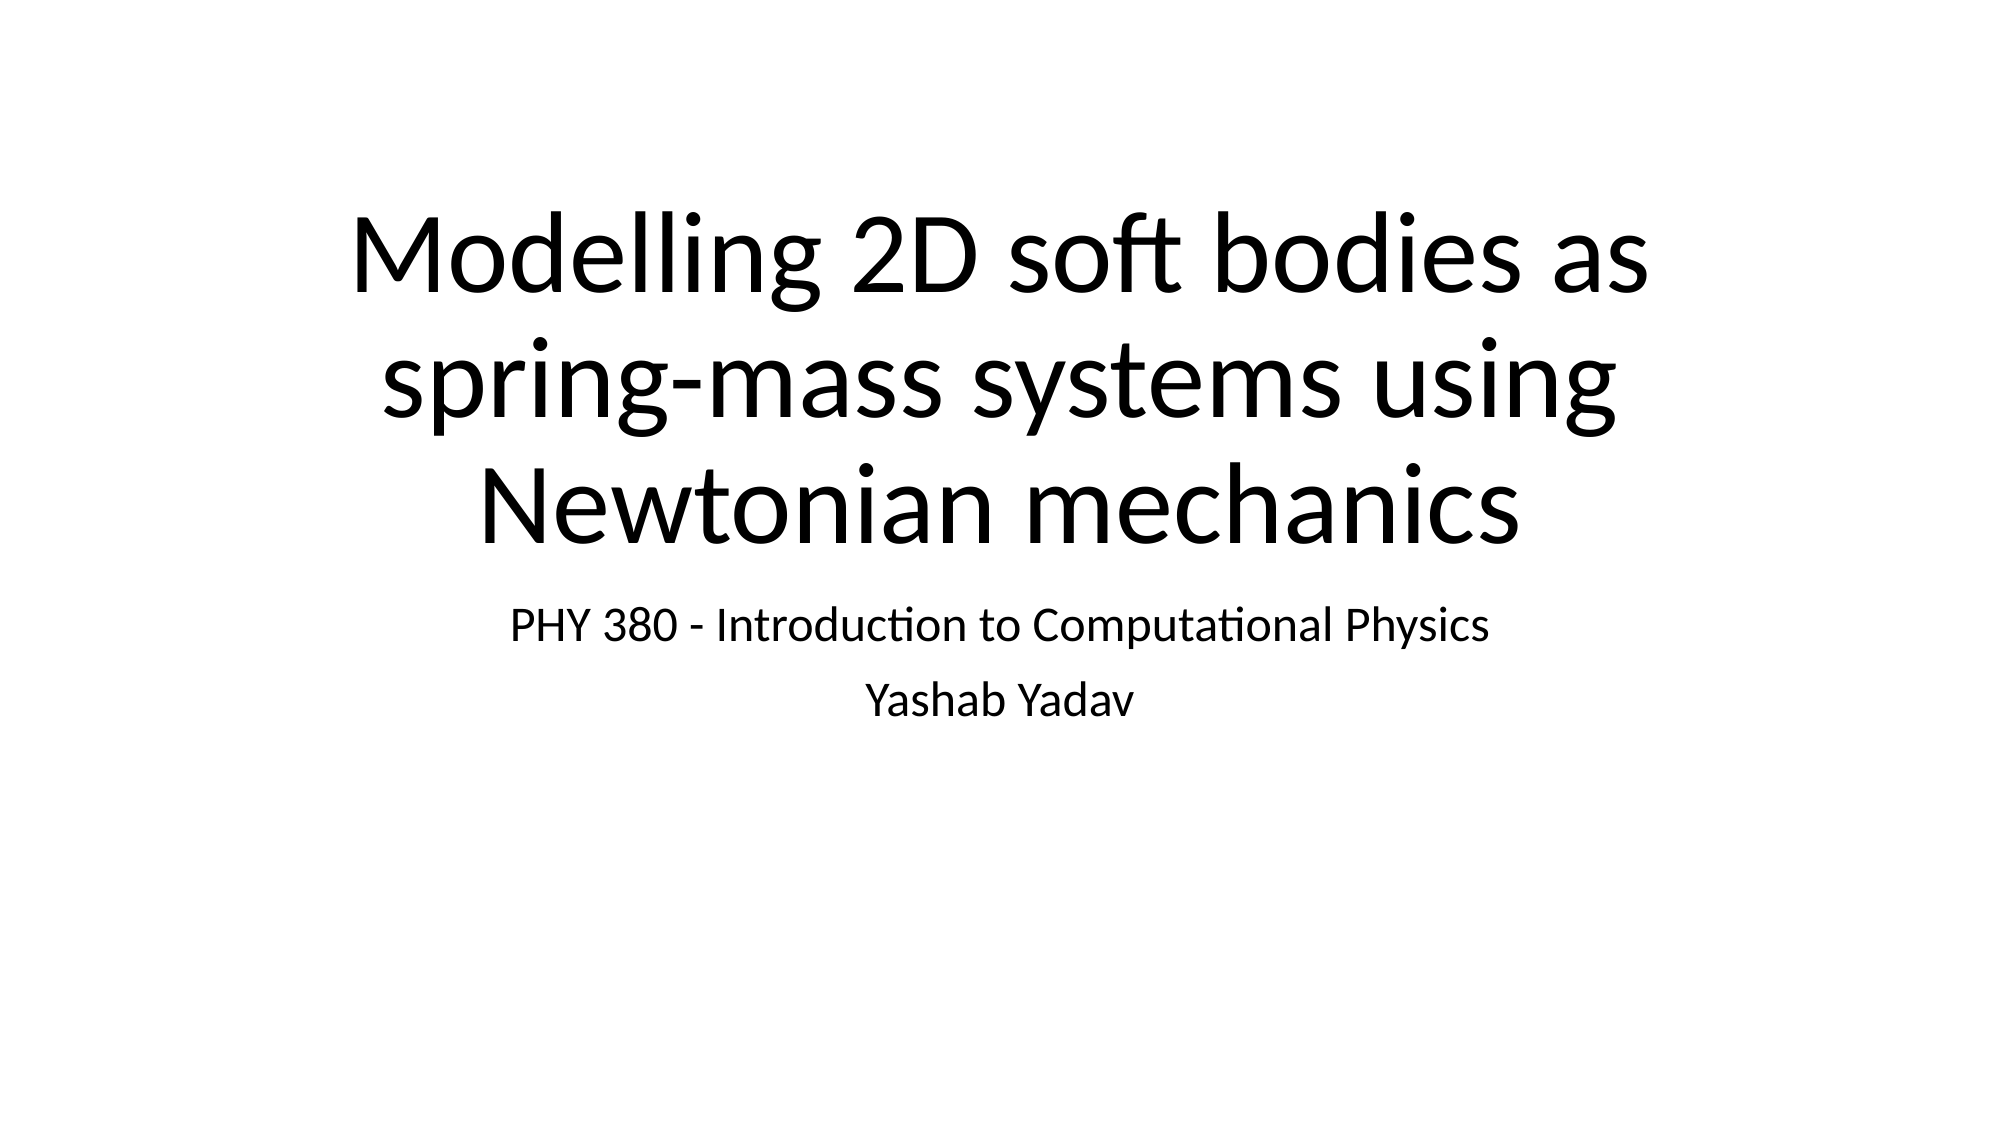

# Modelling 2D soft bodies as spring-mass systems using Newtonian mechanics
PHY 380 - Introduction to Computational Physics
Yashab Yadav